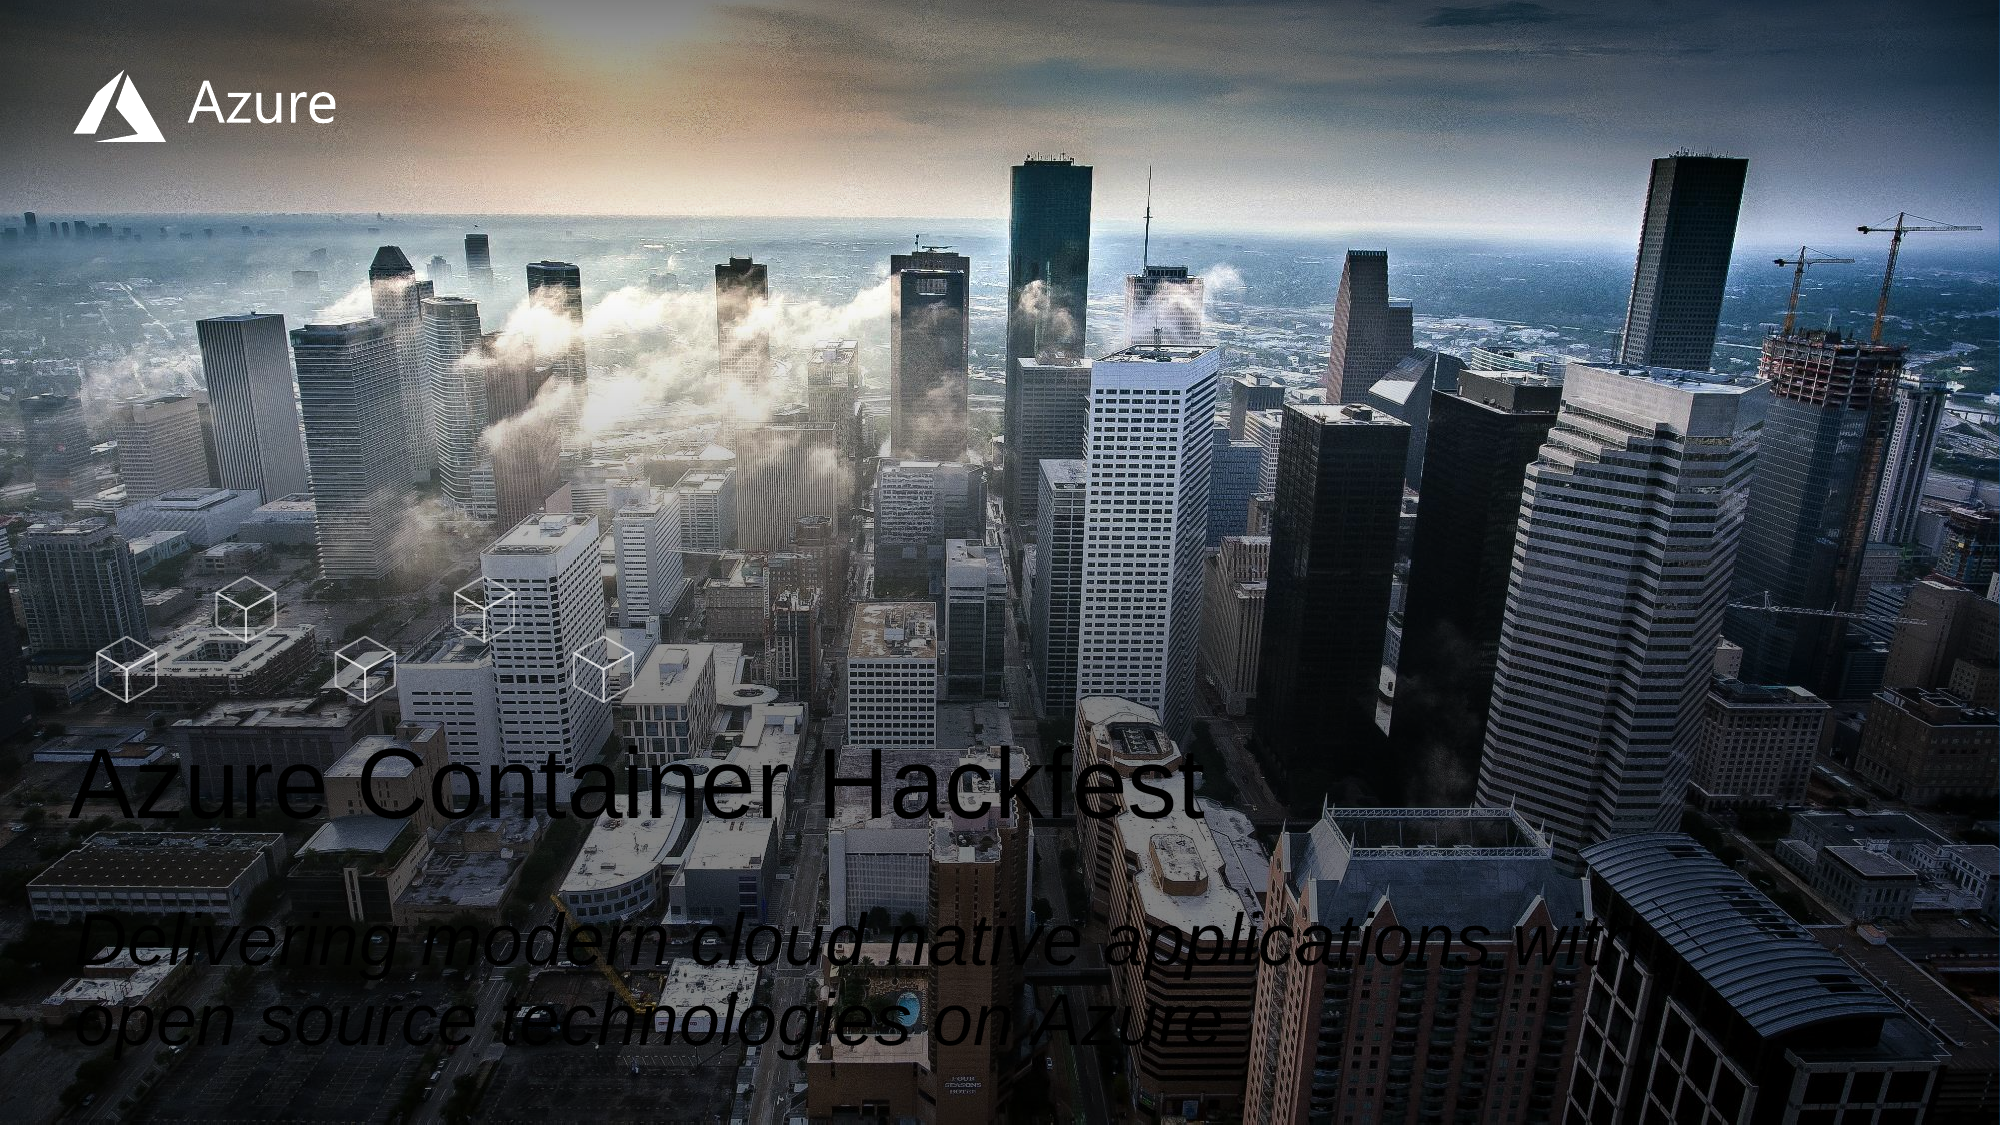

# Azure Container Hackfest
Delivering modern cloud native applications with
open source technologies on Azure